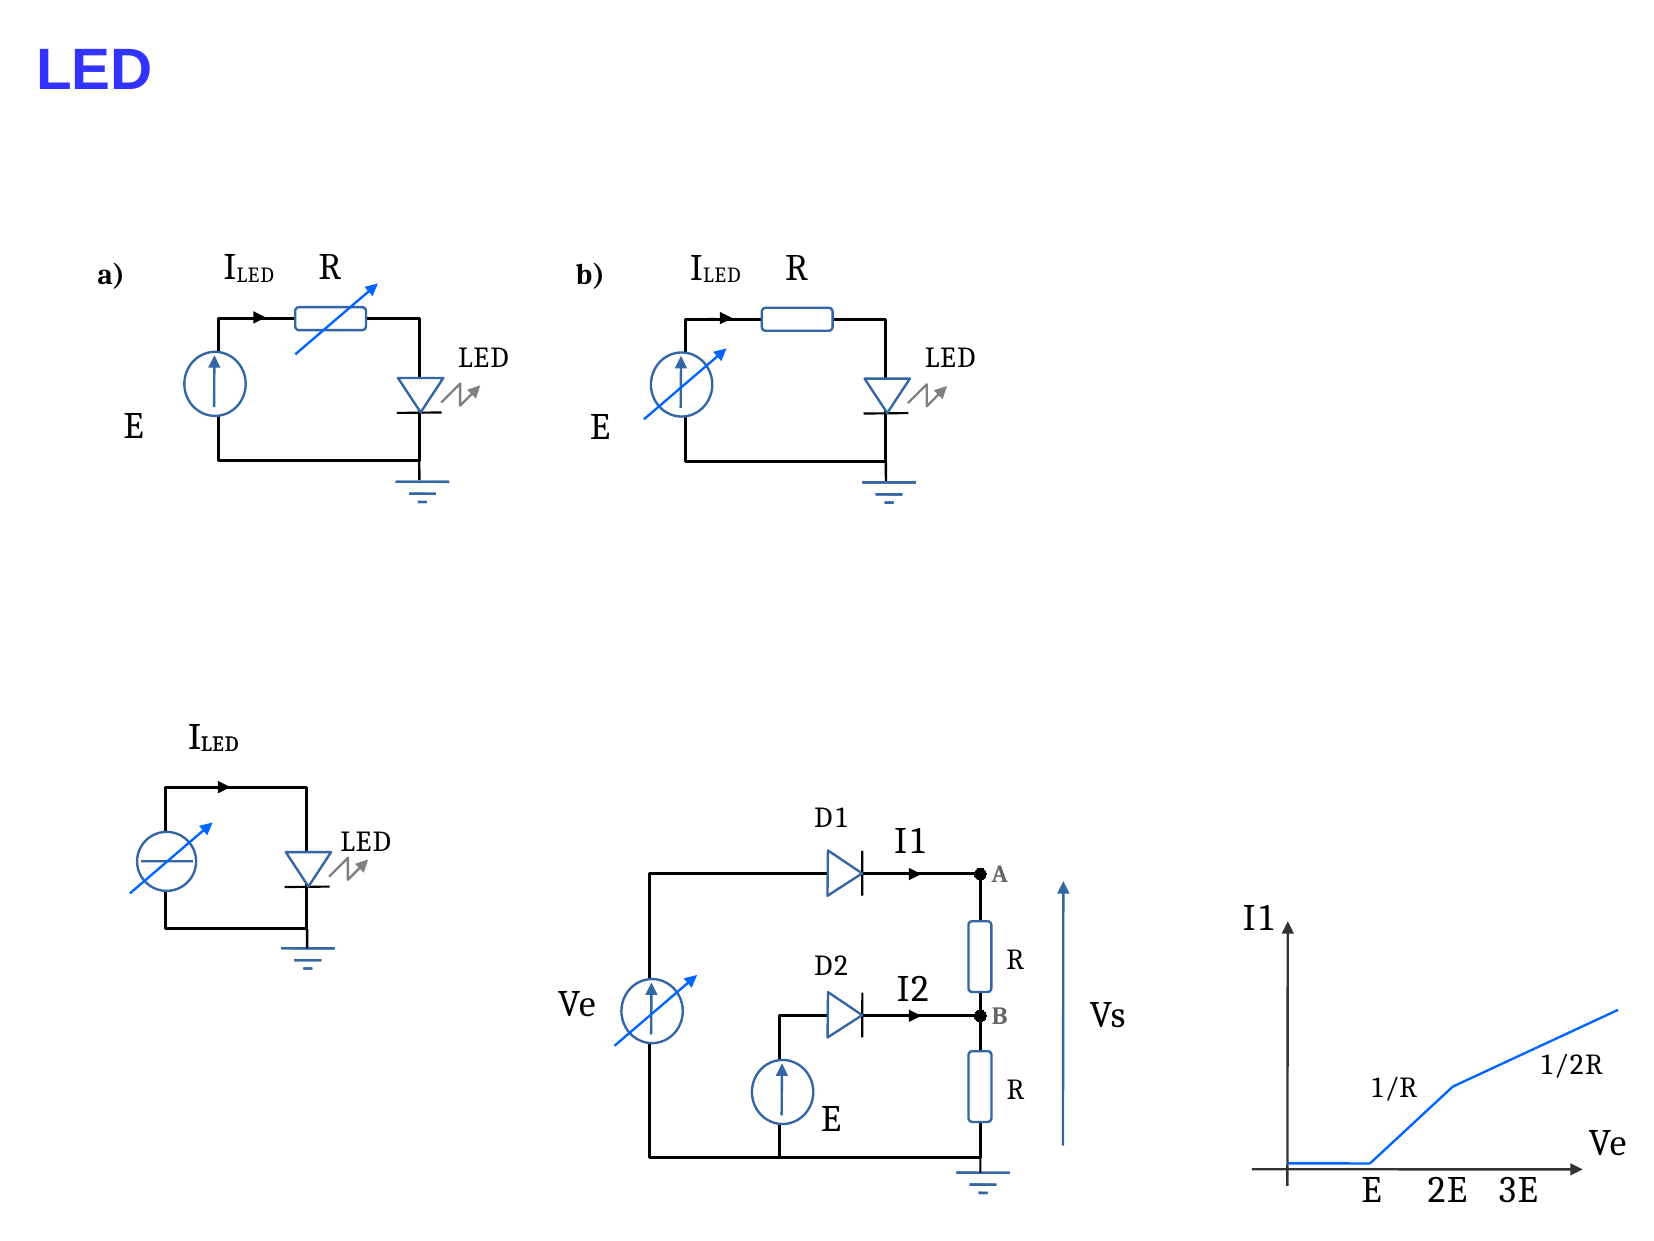

LED

ILED
R
ILED
R
a)
b)

LED
LED

E
E

ILED
ILED

D1
I1
LED

A

I1

R
D2

I2
Ve

Vs

B

1/2R

1/R
R

E

Ve

E
2E
3E